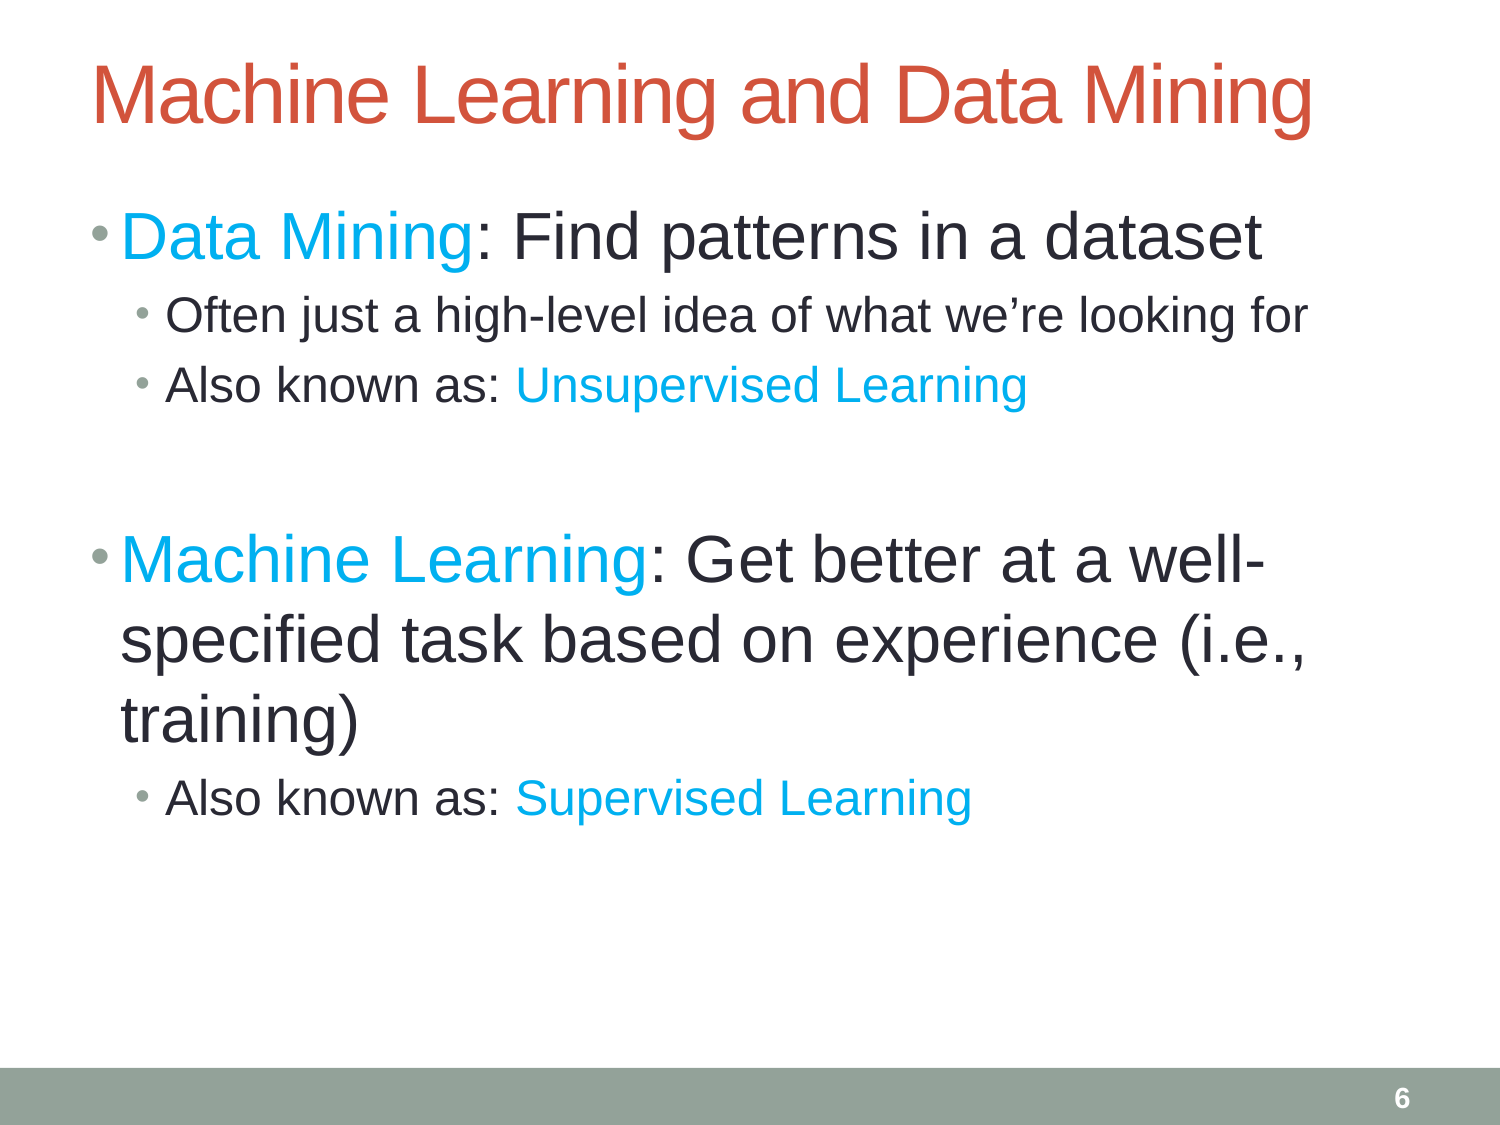

# Machine Learning and Data Mining
Data Mining: Find patterns in a dataset
Often just a high-level idea of what we’re looking for
Also known as: Unsupervised Learning

Machine Learning: Get better at a well-specified task based on experience (i.e., training)
Also known as: Supervised Learning
6